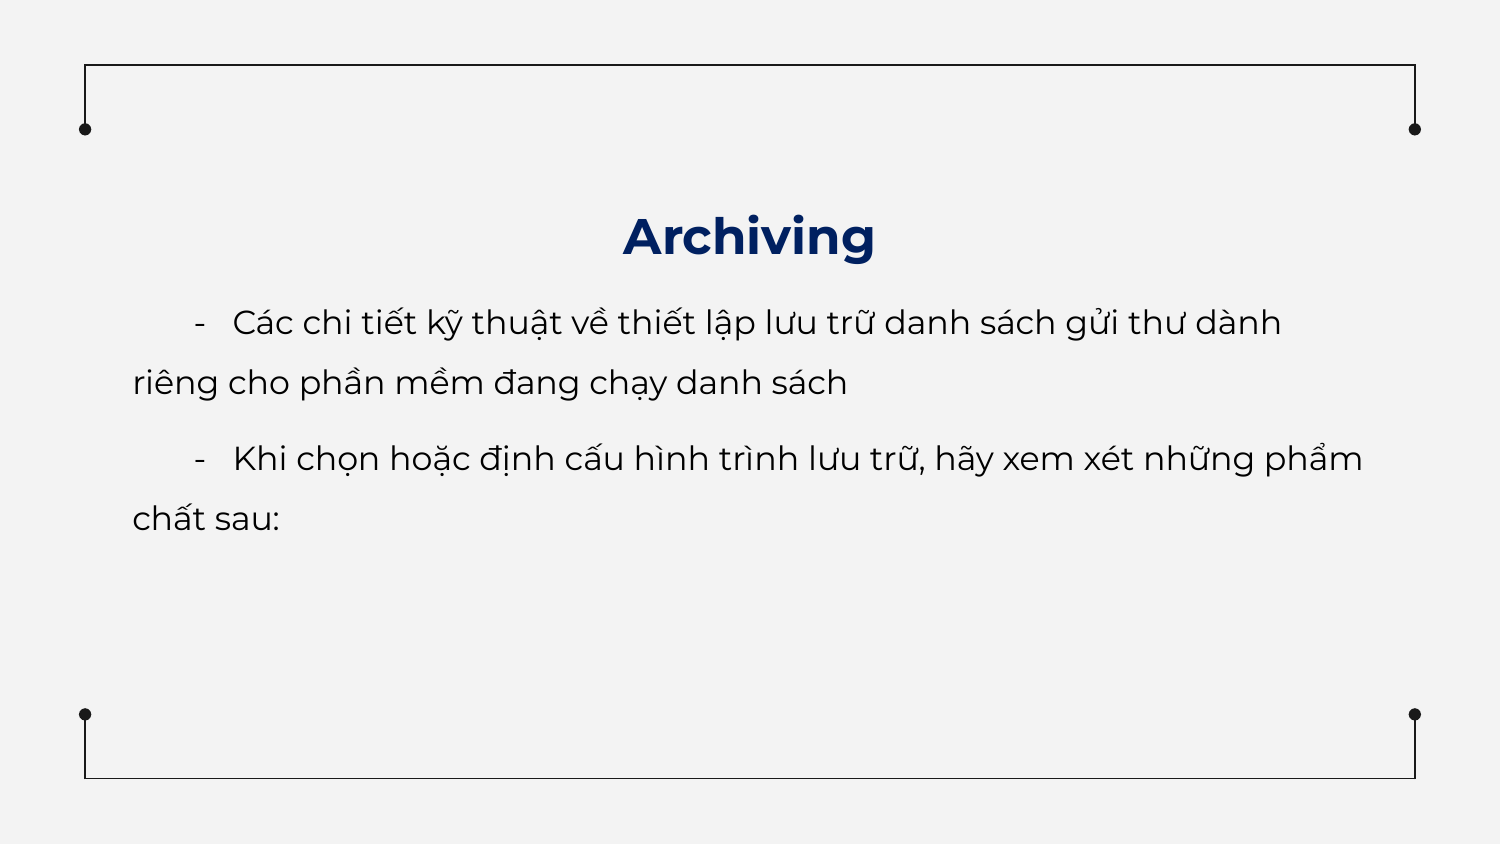

Archiving
       -   Các chi tiết kỹ thuật về thiết lập lưu trữ danh sách gửi thư dành riêng cho phần mềm đang chạy danh sách
       -   Khi chọn hoặc định cấu hình trình lưu trữ, hãy xem xét những phẩm chất sau: